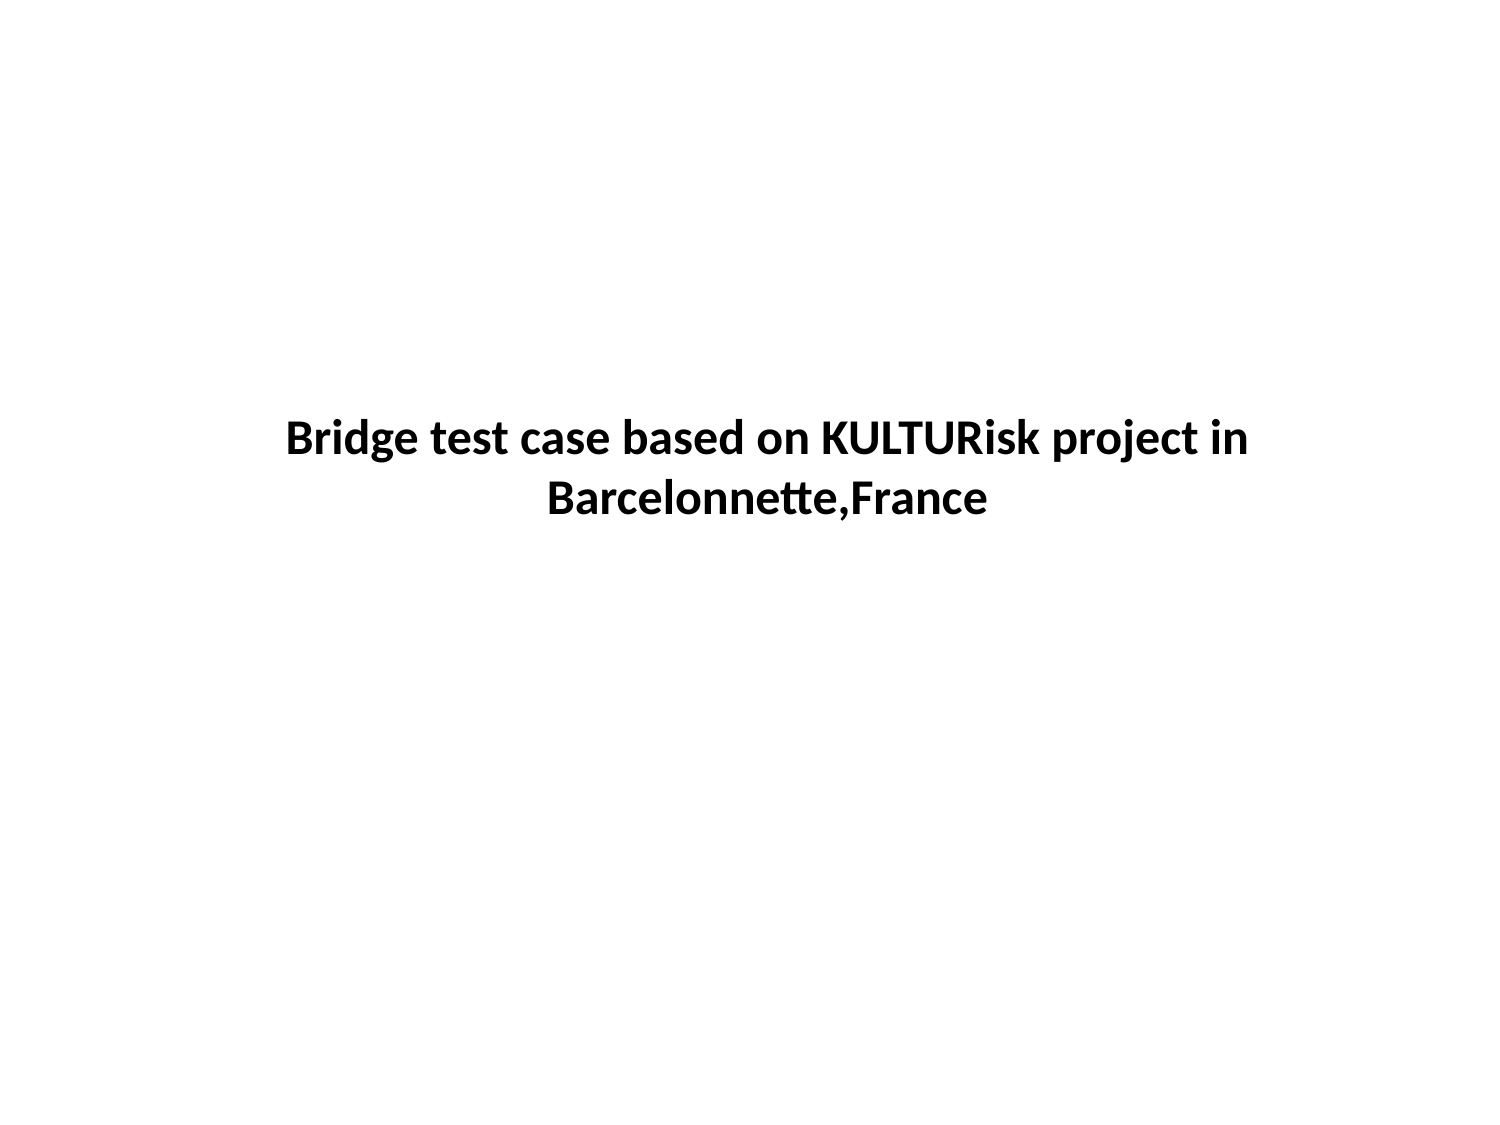

Bridge test case based on KULTURisk project in Barcelonnette,France